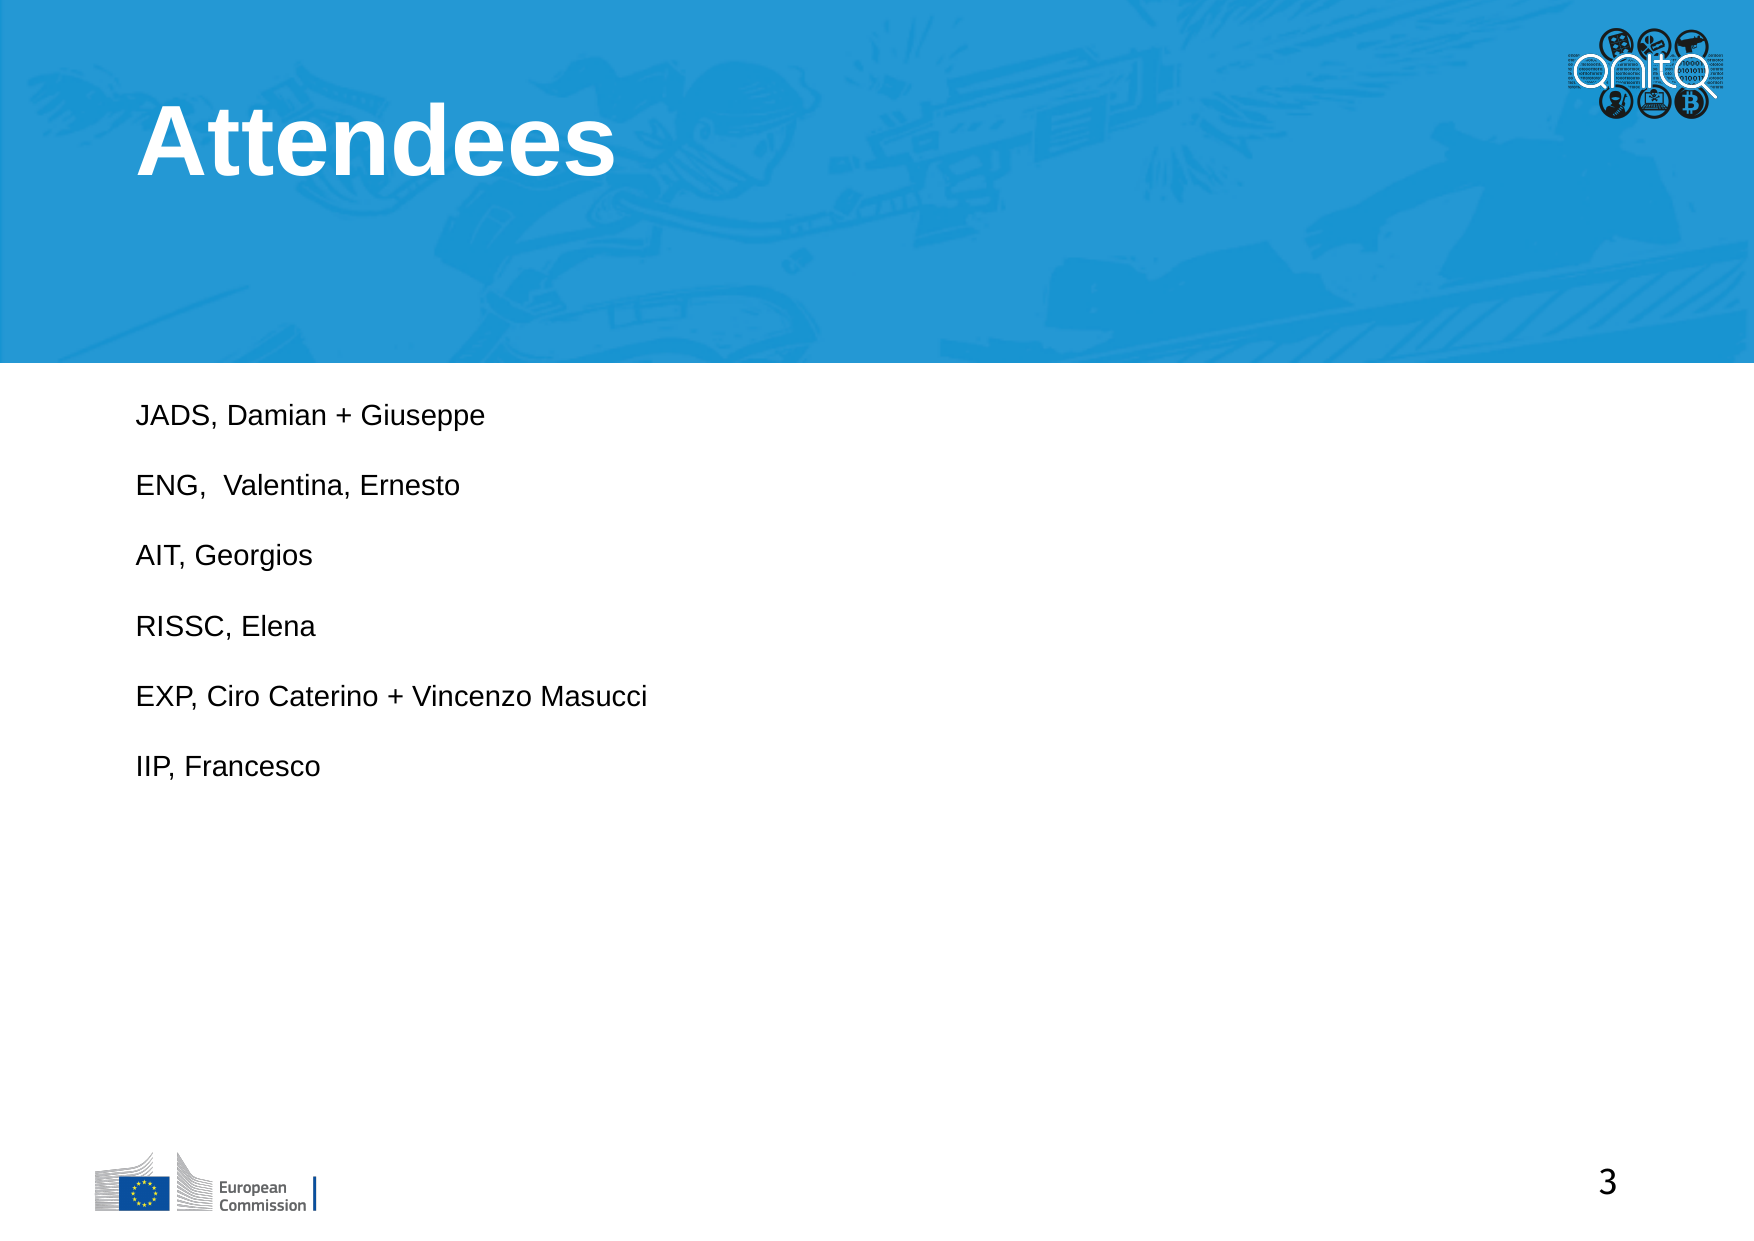

Attendees
JADS, Damian + Giuseppe
ENG,  Valentina, Ernesto
AIT, Georgios
RISSC, Elena
EXP, Ciro Caterino + Vincenzo Masucci
IIP, Francesco

3